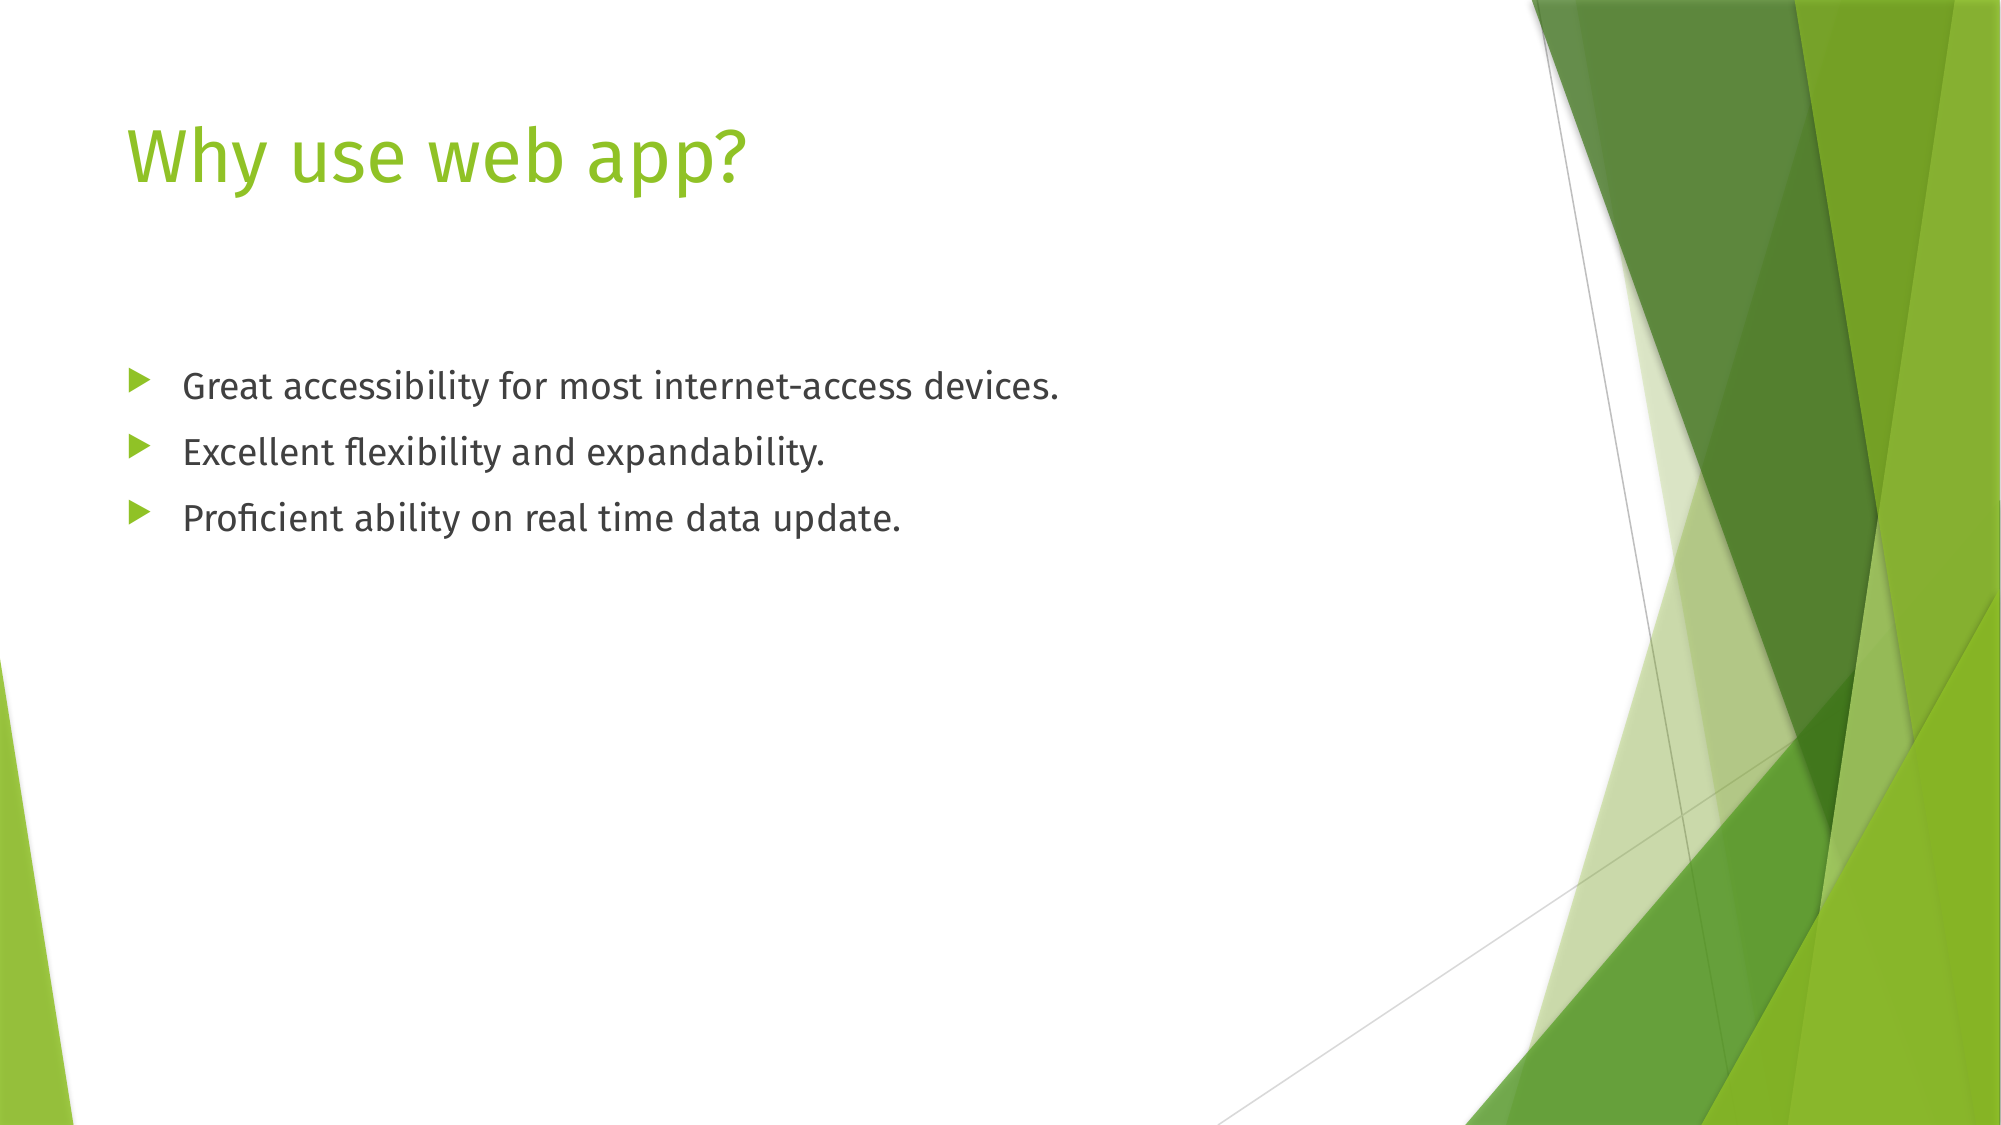

# Why use web app?
Great accessibility for most internet-access devices.
Excellent flexibility and expandability.
Proficient ability on real time data update.